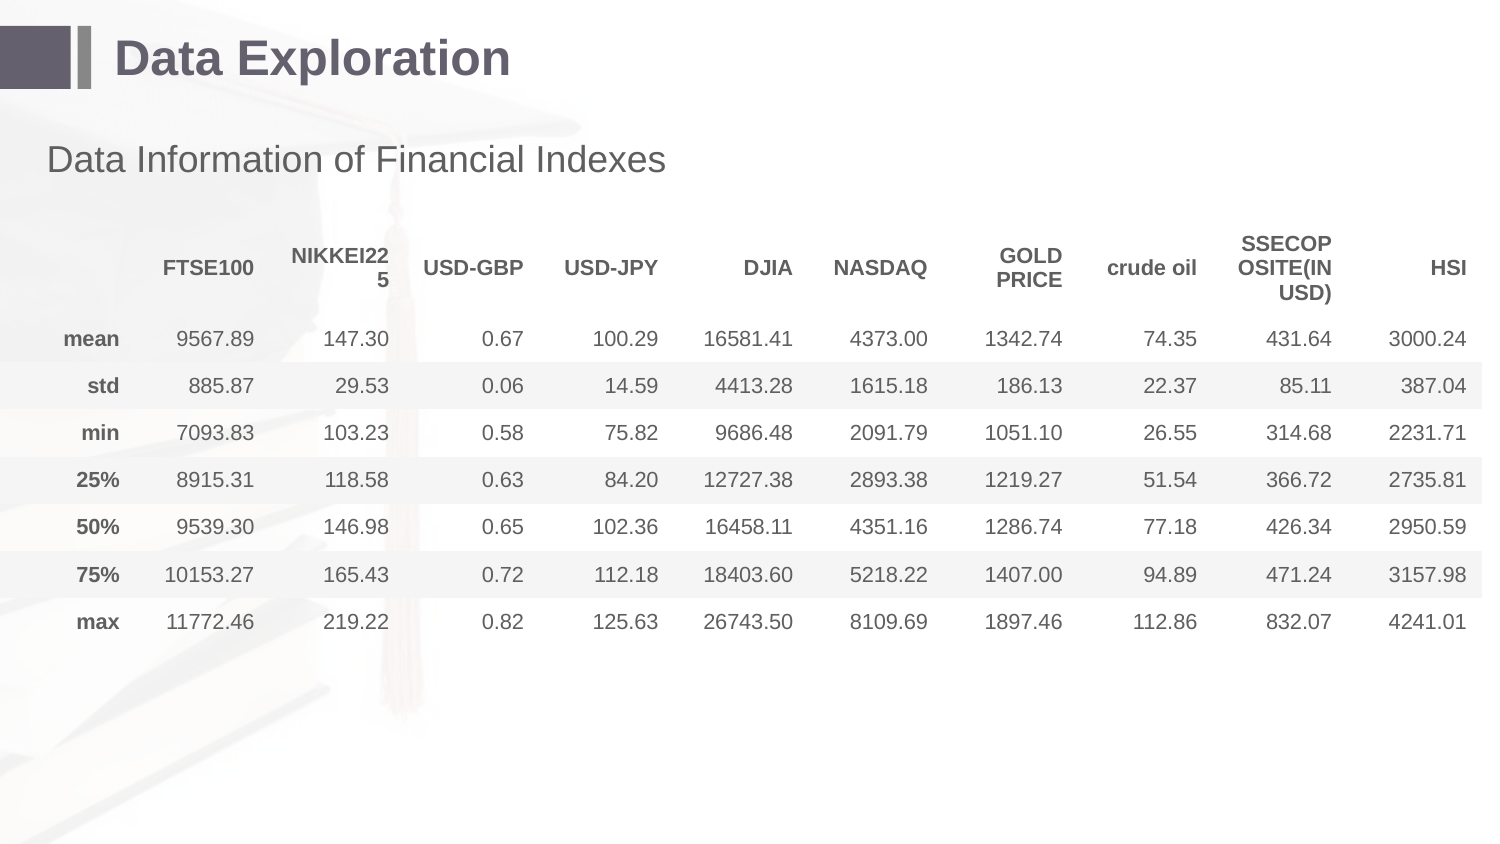

# Data Exploration
Data Information of Financial Indexes
|  | FTSE100 | NIKKEI225 | USD-GBP | USD-JPY | DJIA | NASDAQ | GOLD PRICE | crude oil | SSECOPOSITE(IN USD) | HSI |
| --- | --- | --- | --- | --- | --- | --- | --- | --- | --- | --- |
| mean | 9567.89 | 147.30 | 0.67 | 100.29 | 16581.41 | 4373.00 | 1342.74 | 74.35 | 431.64 | 3000.24 |
| std | 885.87 | 29.53 | 0.06 | 14.59 | 4413.28 | 1615.18 | 186.13 | 22.37 | 85.11 | 387.04 |
| min | 7093.83 | 103.23 | 0.58 | 75.82 | 9686.48 | 2091.79 | 1051.10 | 26.55 | 314.68 | 2231.71 |
| 25% | 8915.31 | 118.58 | 0.63 | 84.20 | 12727.38 | 2893.38 | 1219.27 | 51.54 | 366.72 | 2735.81 |
| 50% | 9539.30 | 146.98 | 0.65 | 102.36 | 16458.11 | 4351.16 | 1286.74 | 77.18 | 426.34 | 2950.59 |
| 75% | 10153.27 | 165.43 | 0.72 | 112.18 | 18403.60 | 5218.22 | 1407.00 | 94.89 | 471.24 | 3157.98 |
| max | 11772.46 | 219.22 | 0.82 | 125.63 | 26743.50 | 8109.69 | 1897.46 | 112.86 | 832.07 | 4241.01 |